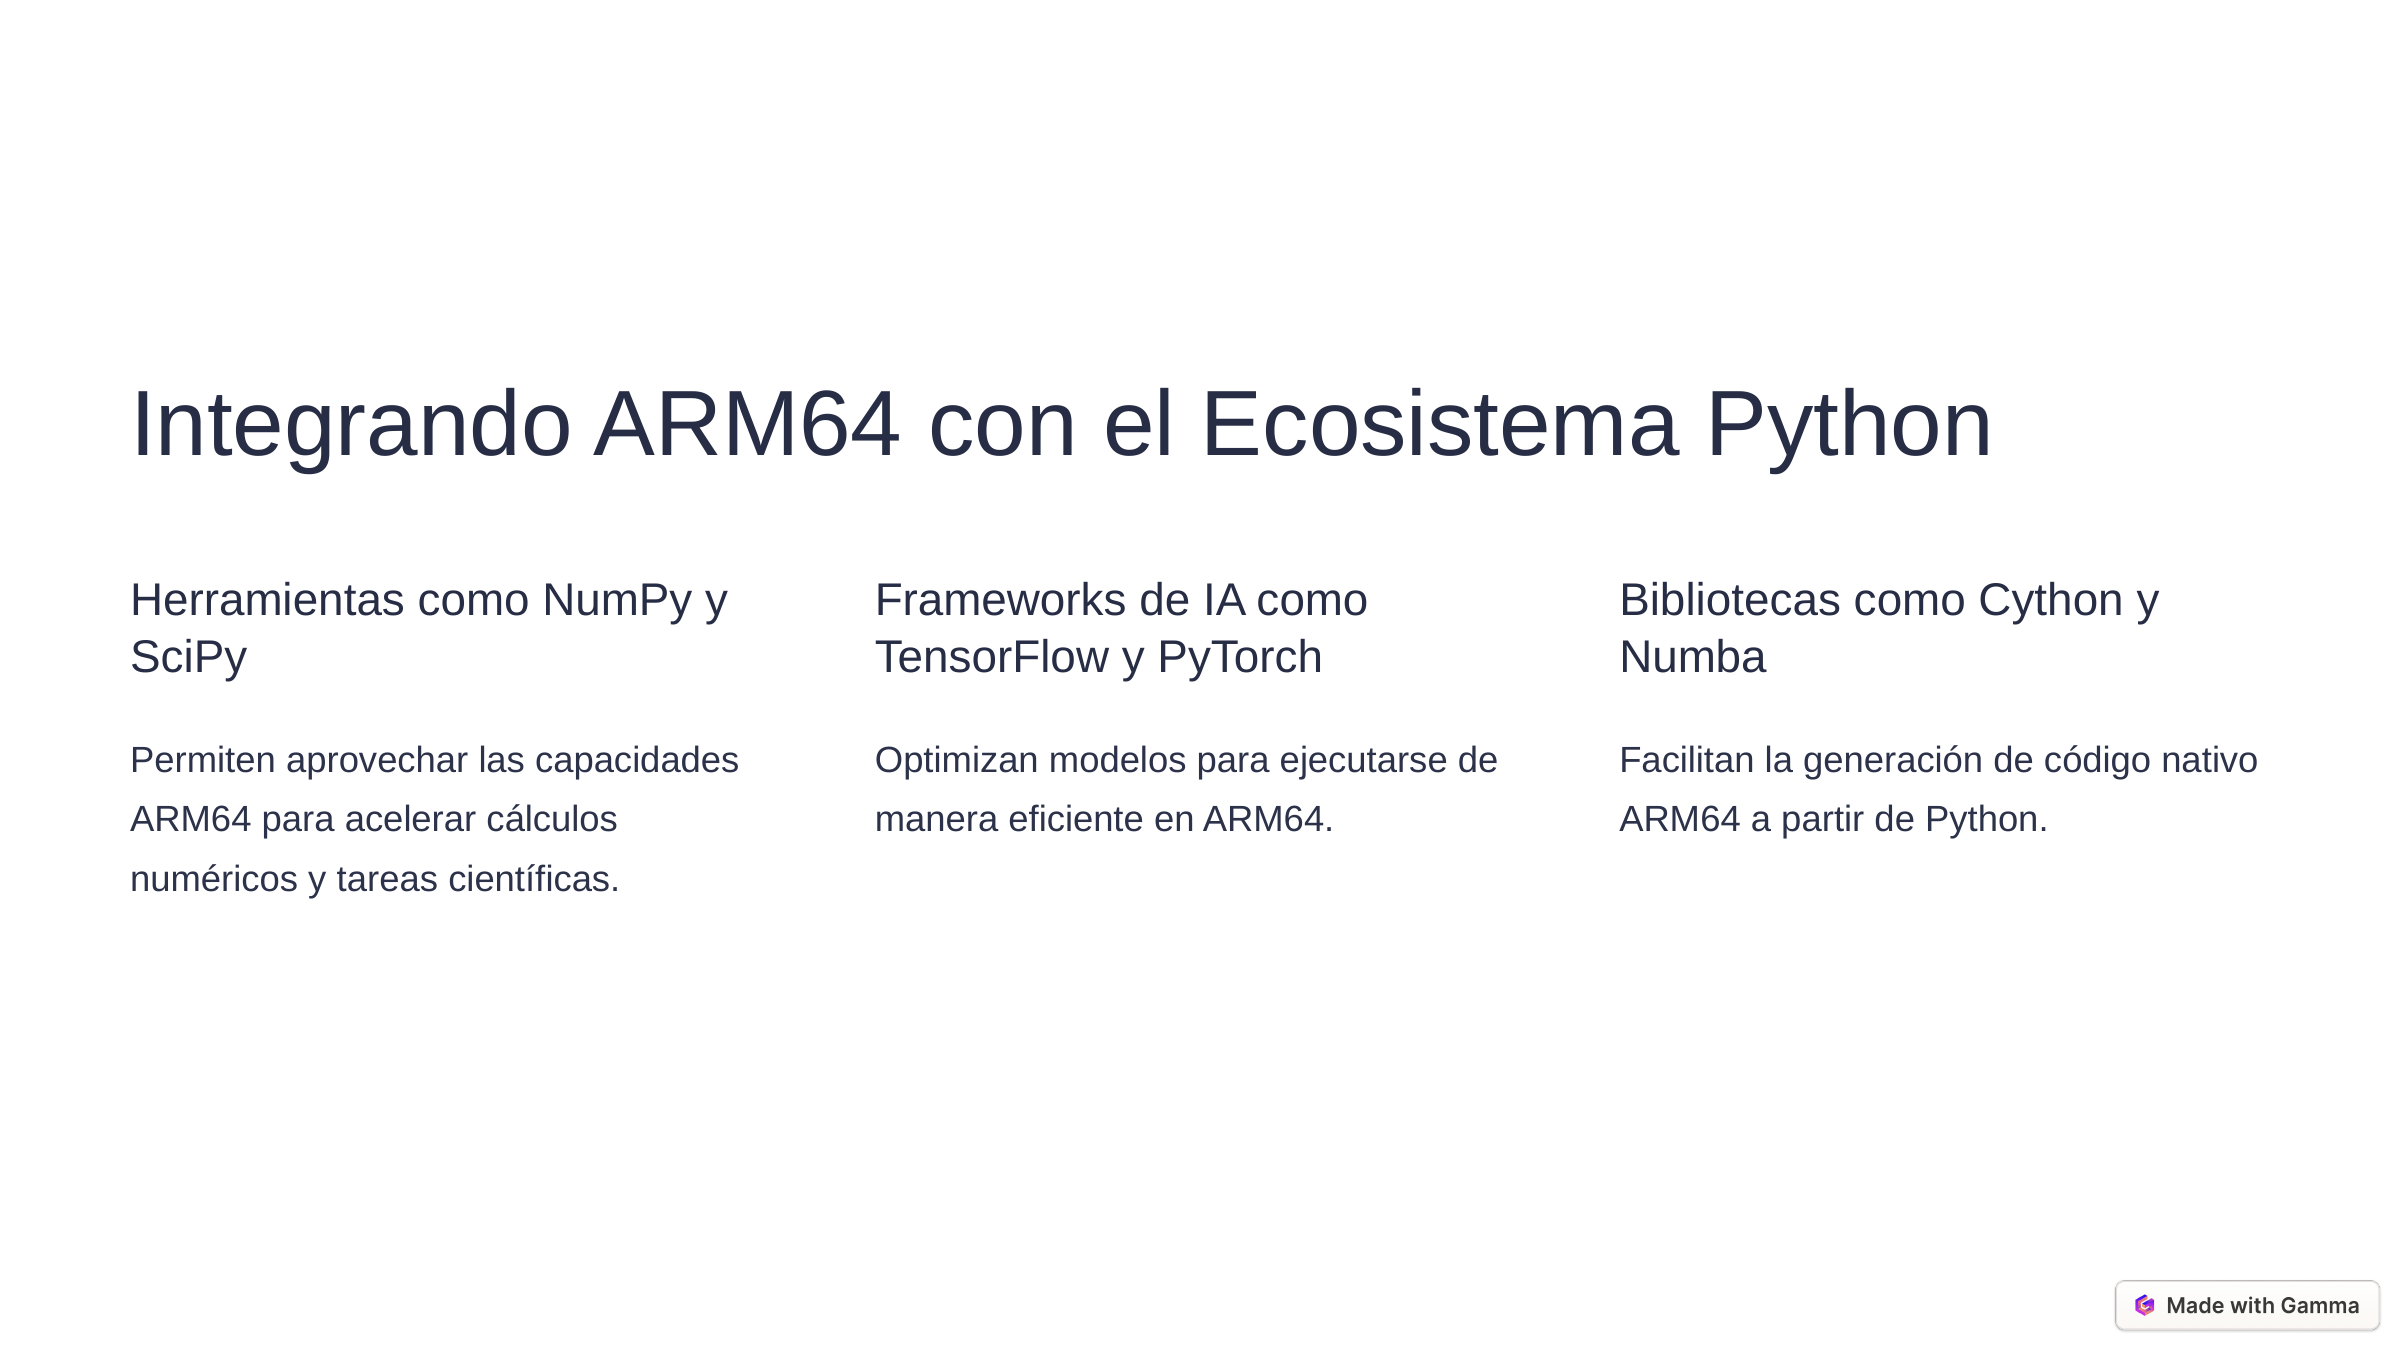

Integrando ARM64 con el Ecosistema Python
Herramientas como NumPy y SciPy
Frameworks de IA como TensorFlow y PyTorch
Bibliotecas como Cython y Numba
Permiten aprovechar las capacidades ARM64 para acelerar cálculos numéricos y tareas científicas.
Optimizan modelos para ejecutarse de manera eficiente en ARM64.
Facilitan la generación de código nativo ARM64 a partir de Python.